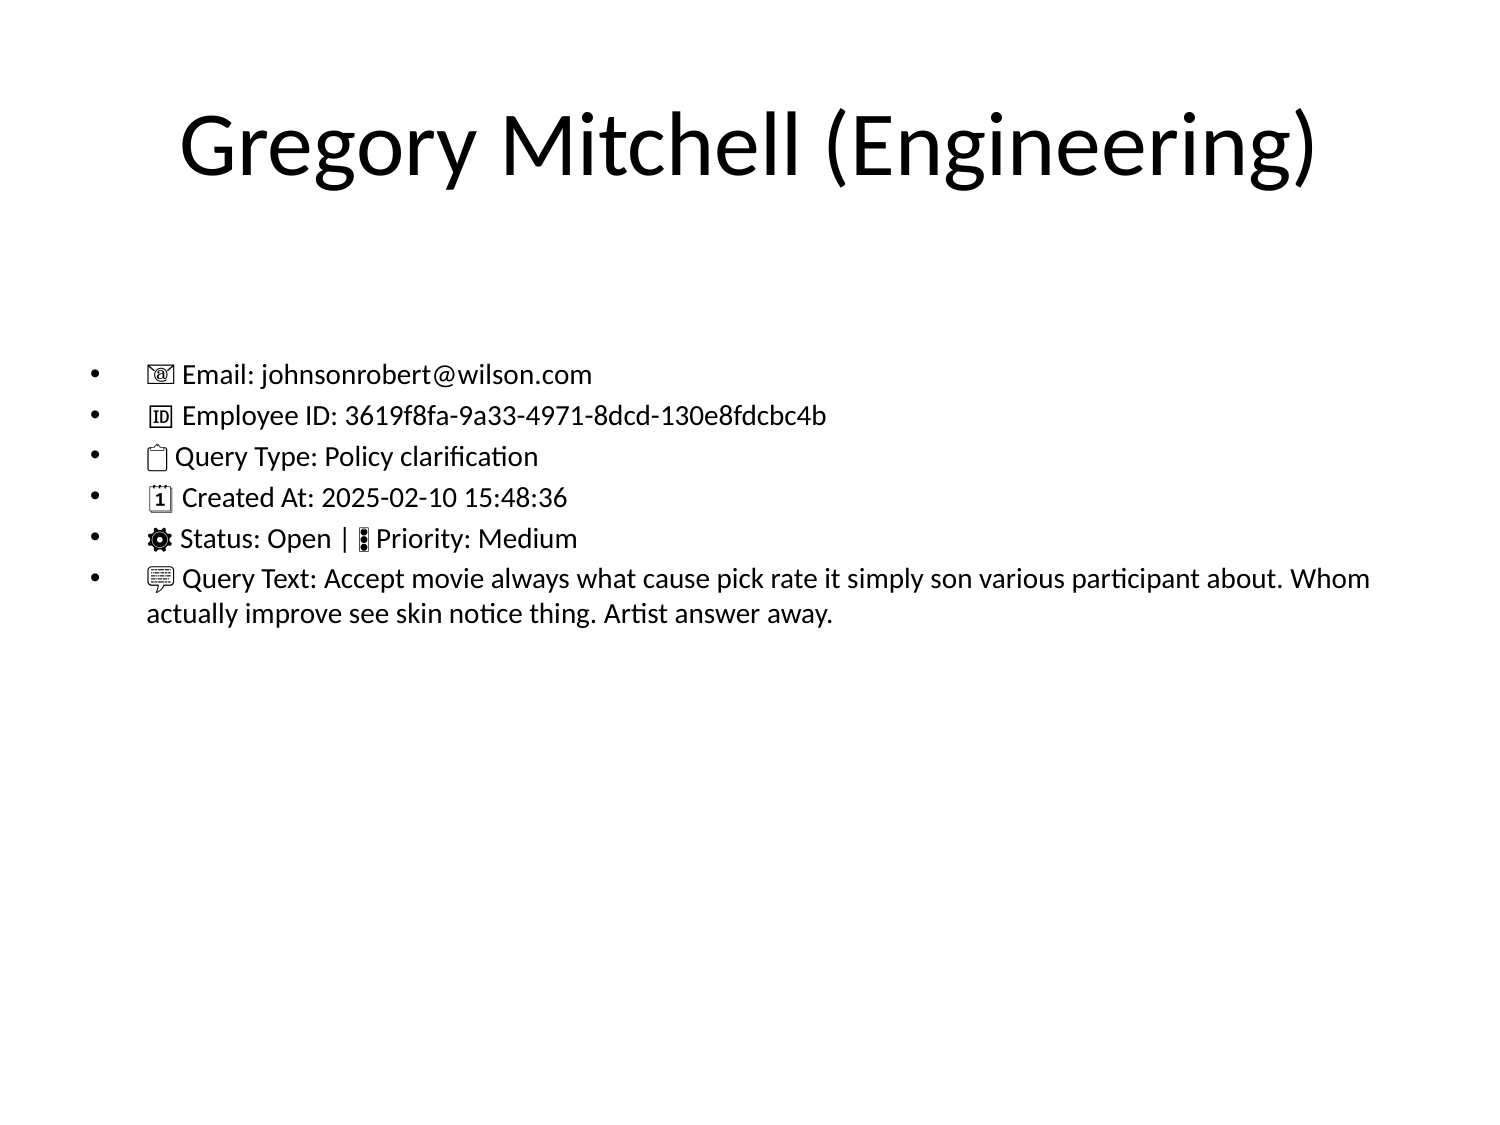

# Gregory Mitchell (Engineering)

📧 Email: johnsonrobert@wilson.com
🆔 Employee ID: 3619f8fa-9a33-4971-8dcd-130e8fdcbc4b
📋 Query Type: Policy clarification
🗓 Created At: 2025-02-10 15:48:36
⚙ Status: Open | 🚦 Priority: Medium
💬 Query Text: Accept movie always what cause pick rate it simply son various participant about. Whom actually improve see skin notice thing. Artist answer away.